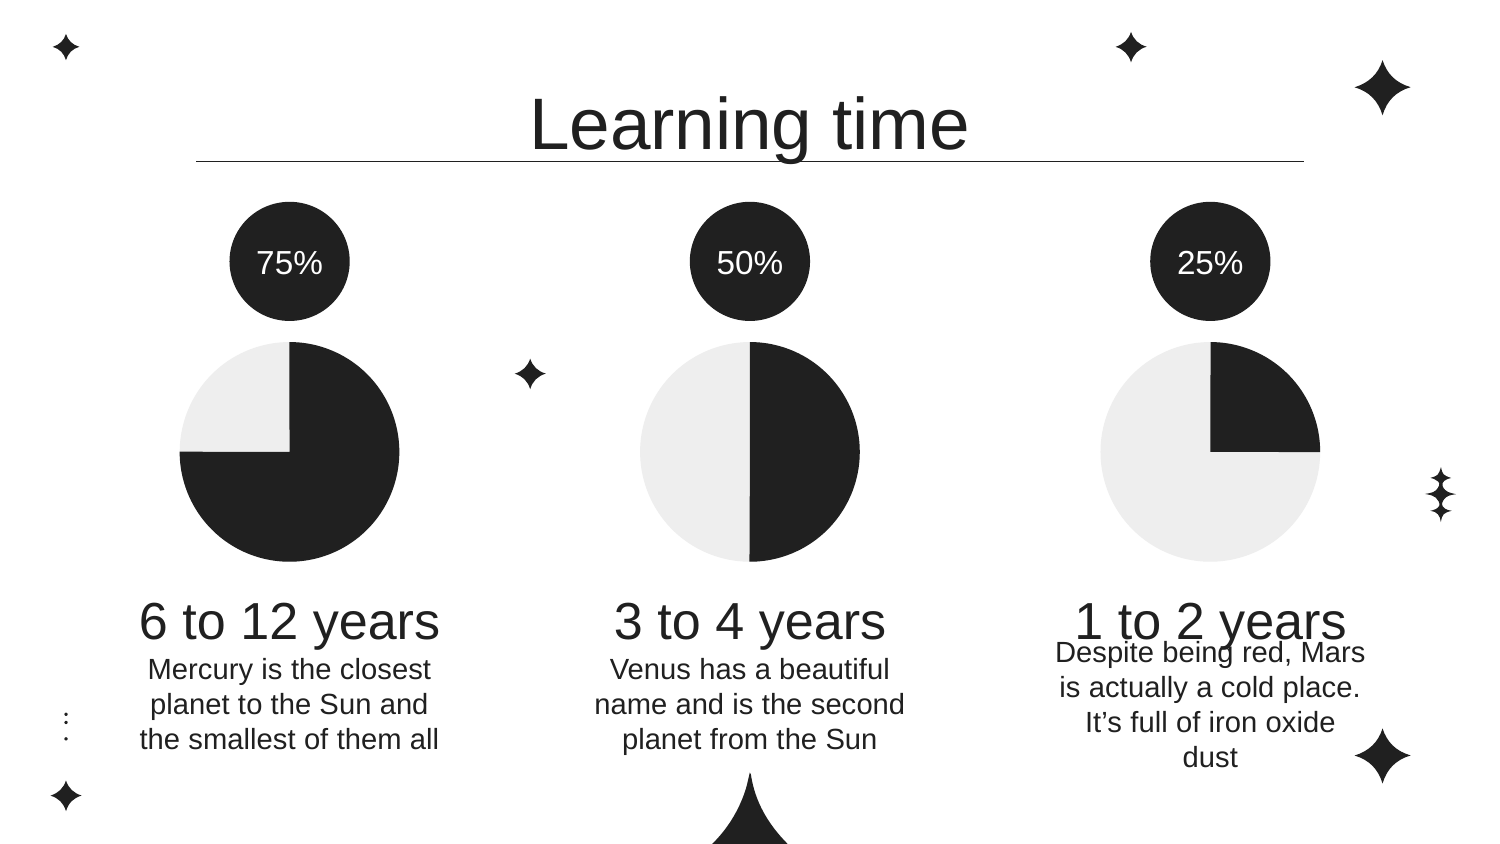

# Learning time

75%
50%
25%

6 to 12 years
3 to 4 years
1 to 2 years
Mercury is the closest planet to the Sun and the smallest of them all
Venus has a beautiful name and is the second planet from the Sun
Despite being red, Mars is actually a cold place. It’s full of iron oxide dust